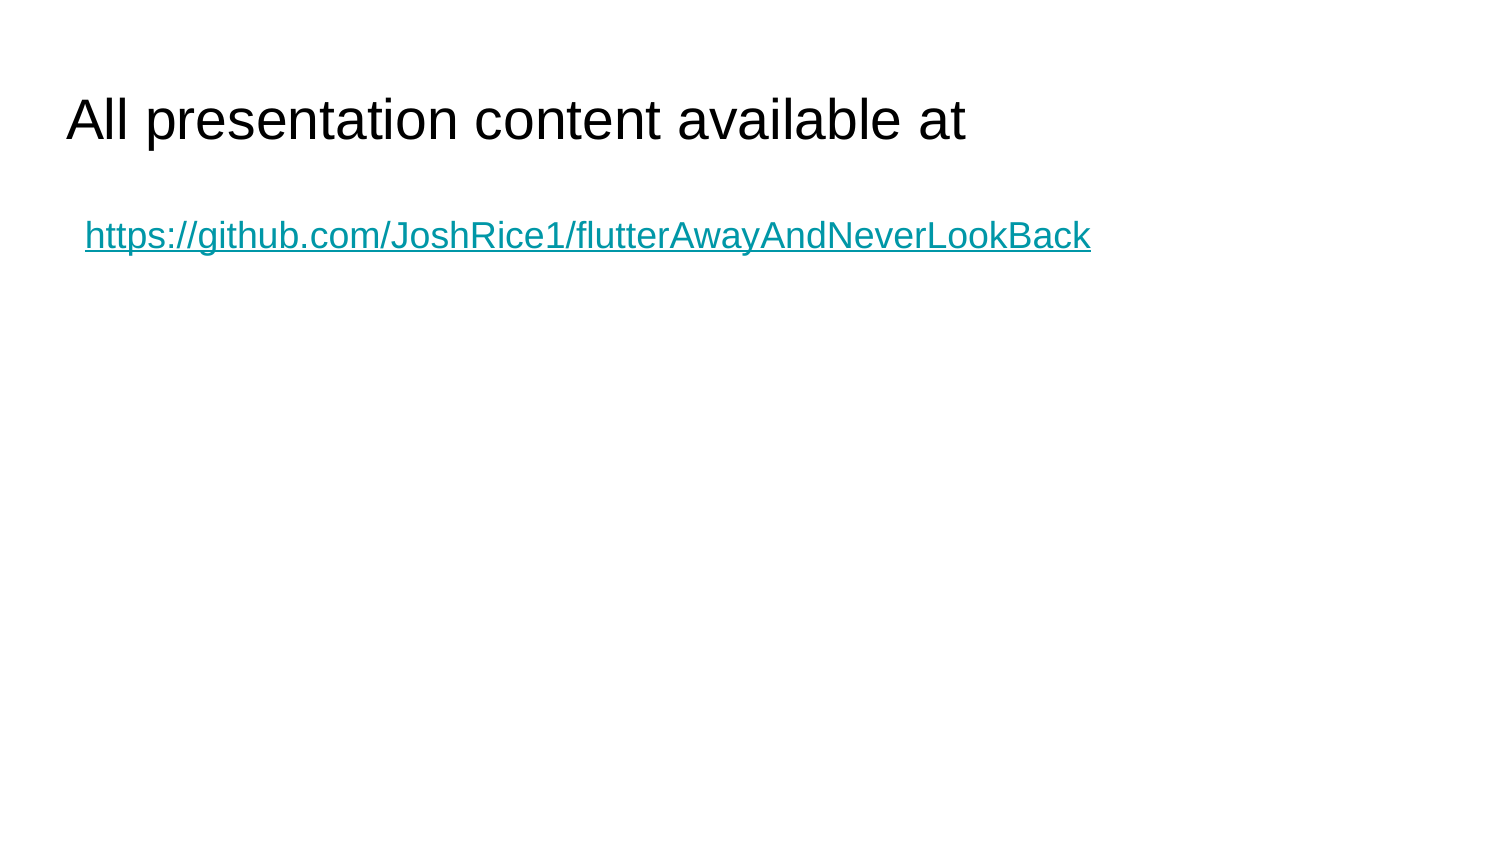

# All presentation content available at
https://github.com/JoshRice1/flutterAwayAndNeverLookBack